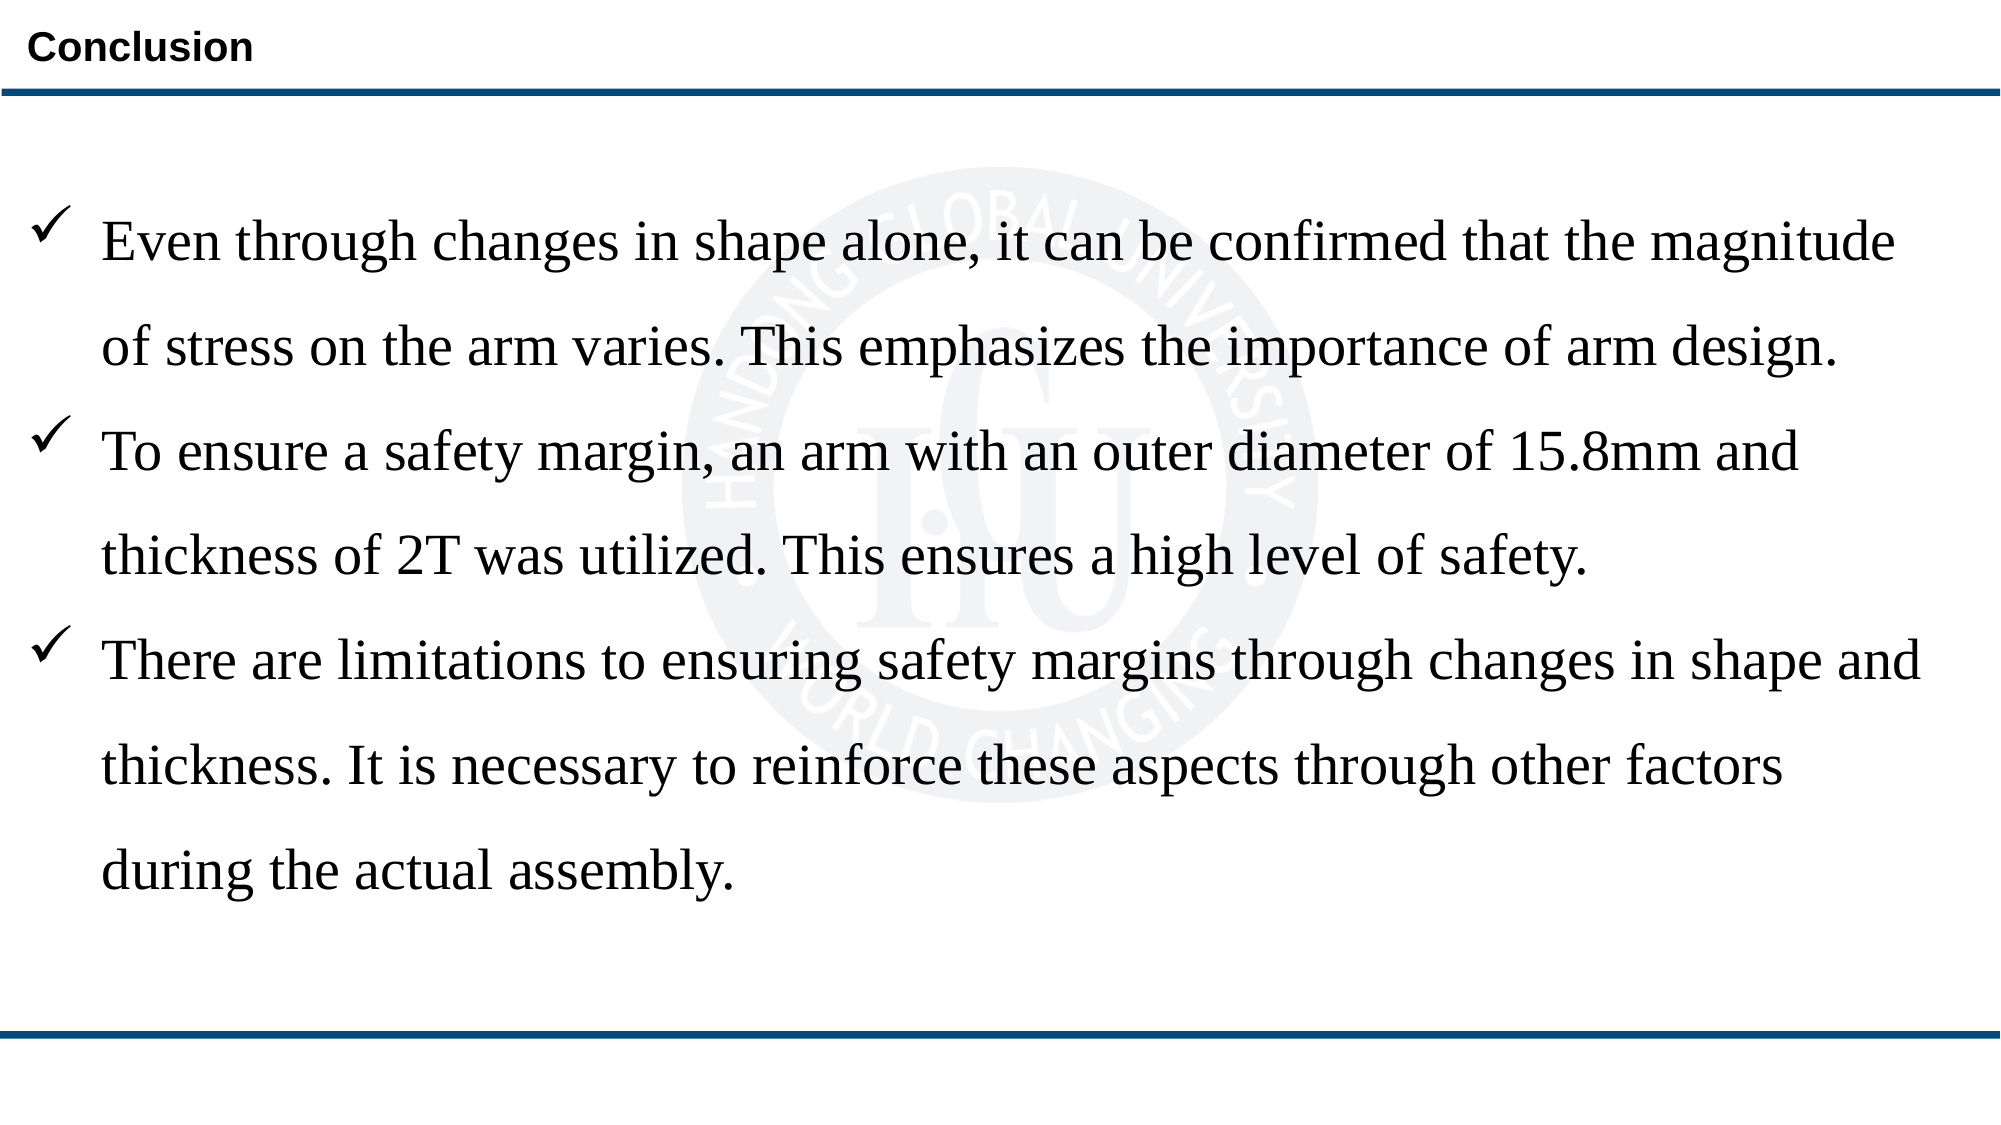

Conclusion
Even through changes in shape alone, it can be confirmed that the magnitude of stress on the arm varies. This emphasizes the importance of arm design.
To ensure a safety margin, an arm with an outer diameter of 15.8mm and thickness of 2T was utilized. This ensures a high level of safety.
There are limitations to ensuring safety margins through changes in shape and thickness. It is necessary to reinforce these aspects through other factors during the actual assembly.